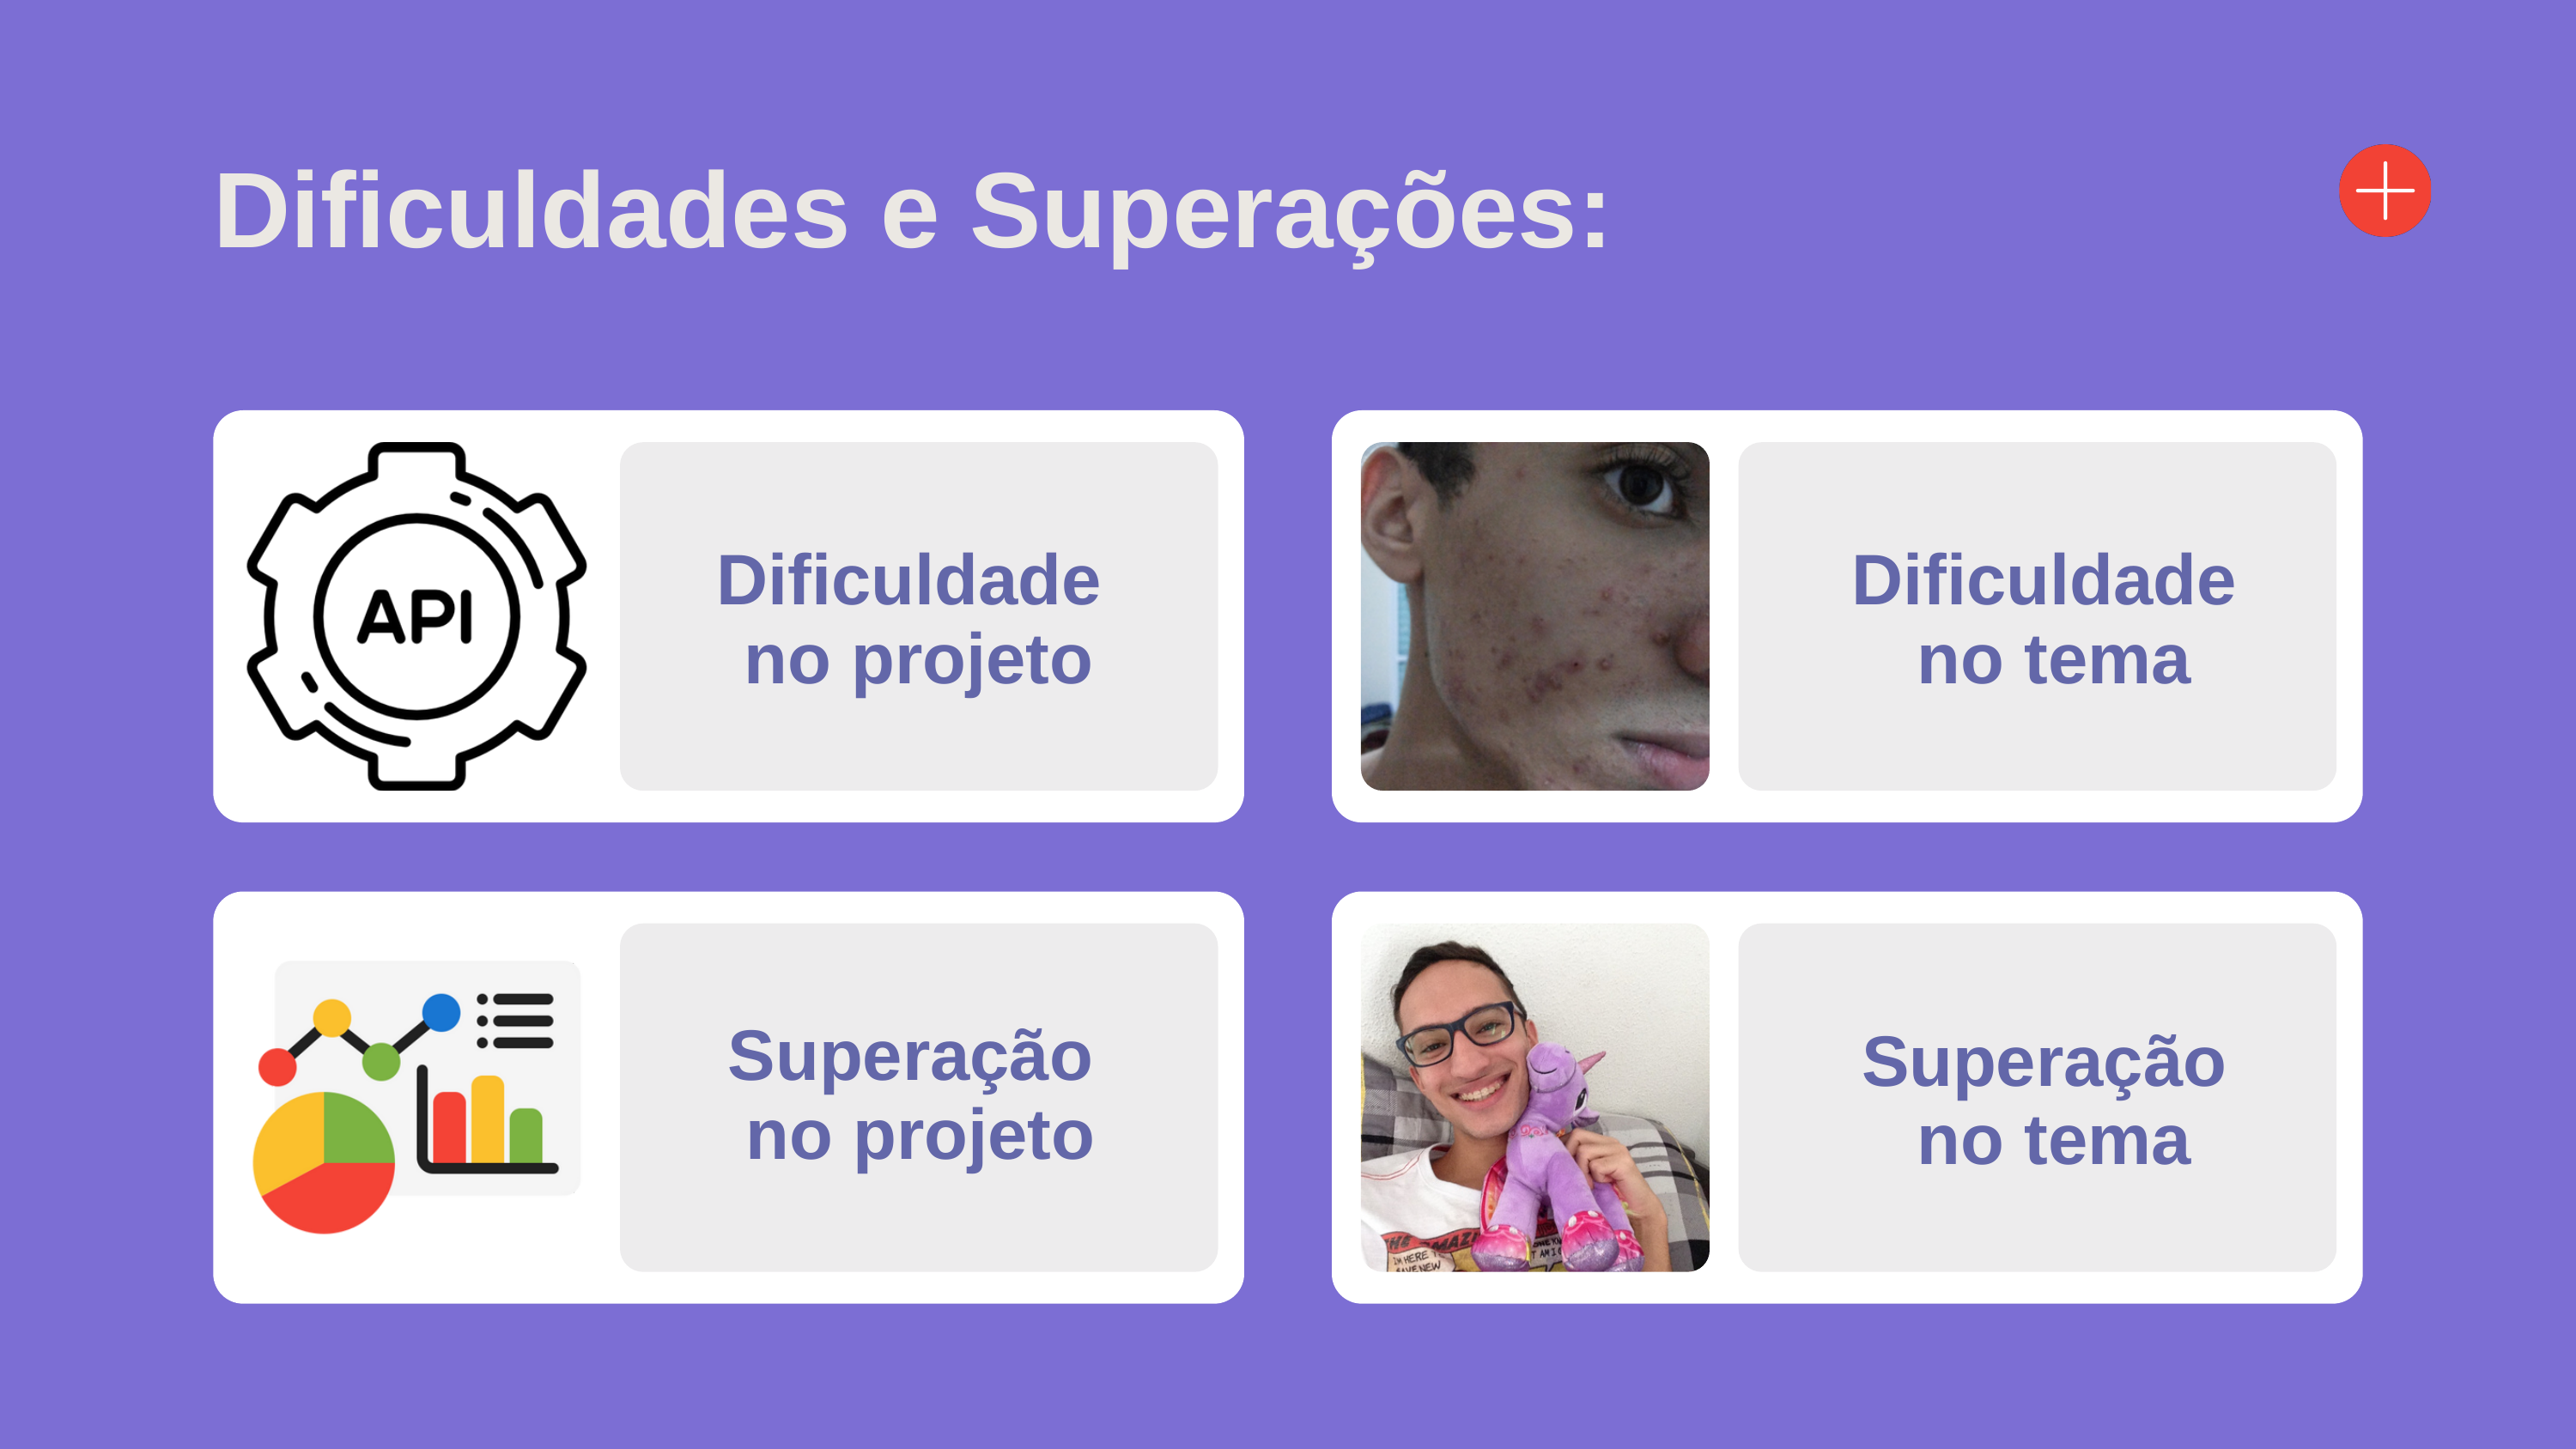

Dificuldades e Superações:

Dificuldade
no projeto
Dificuldade
no tema

Superação
 no projeto
Superação
no tema